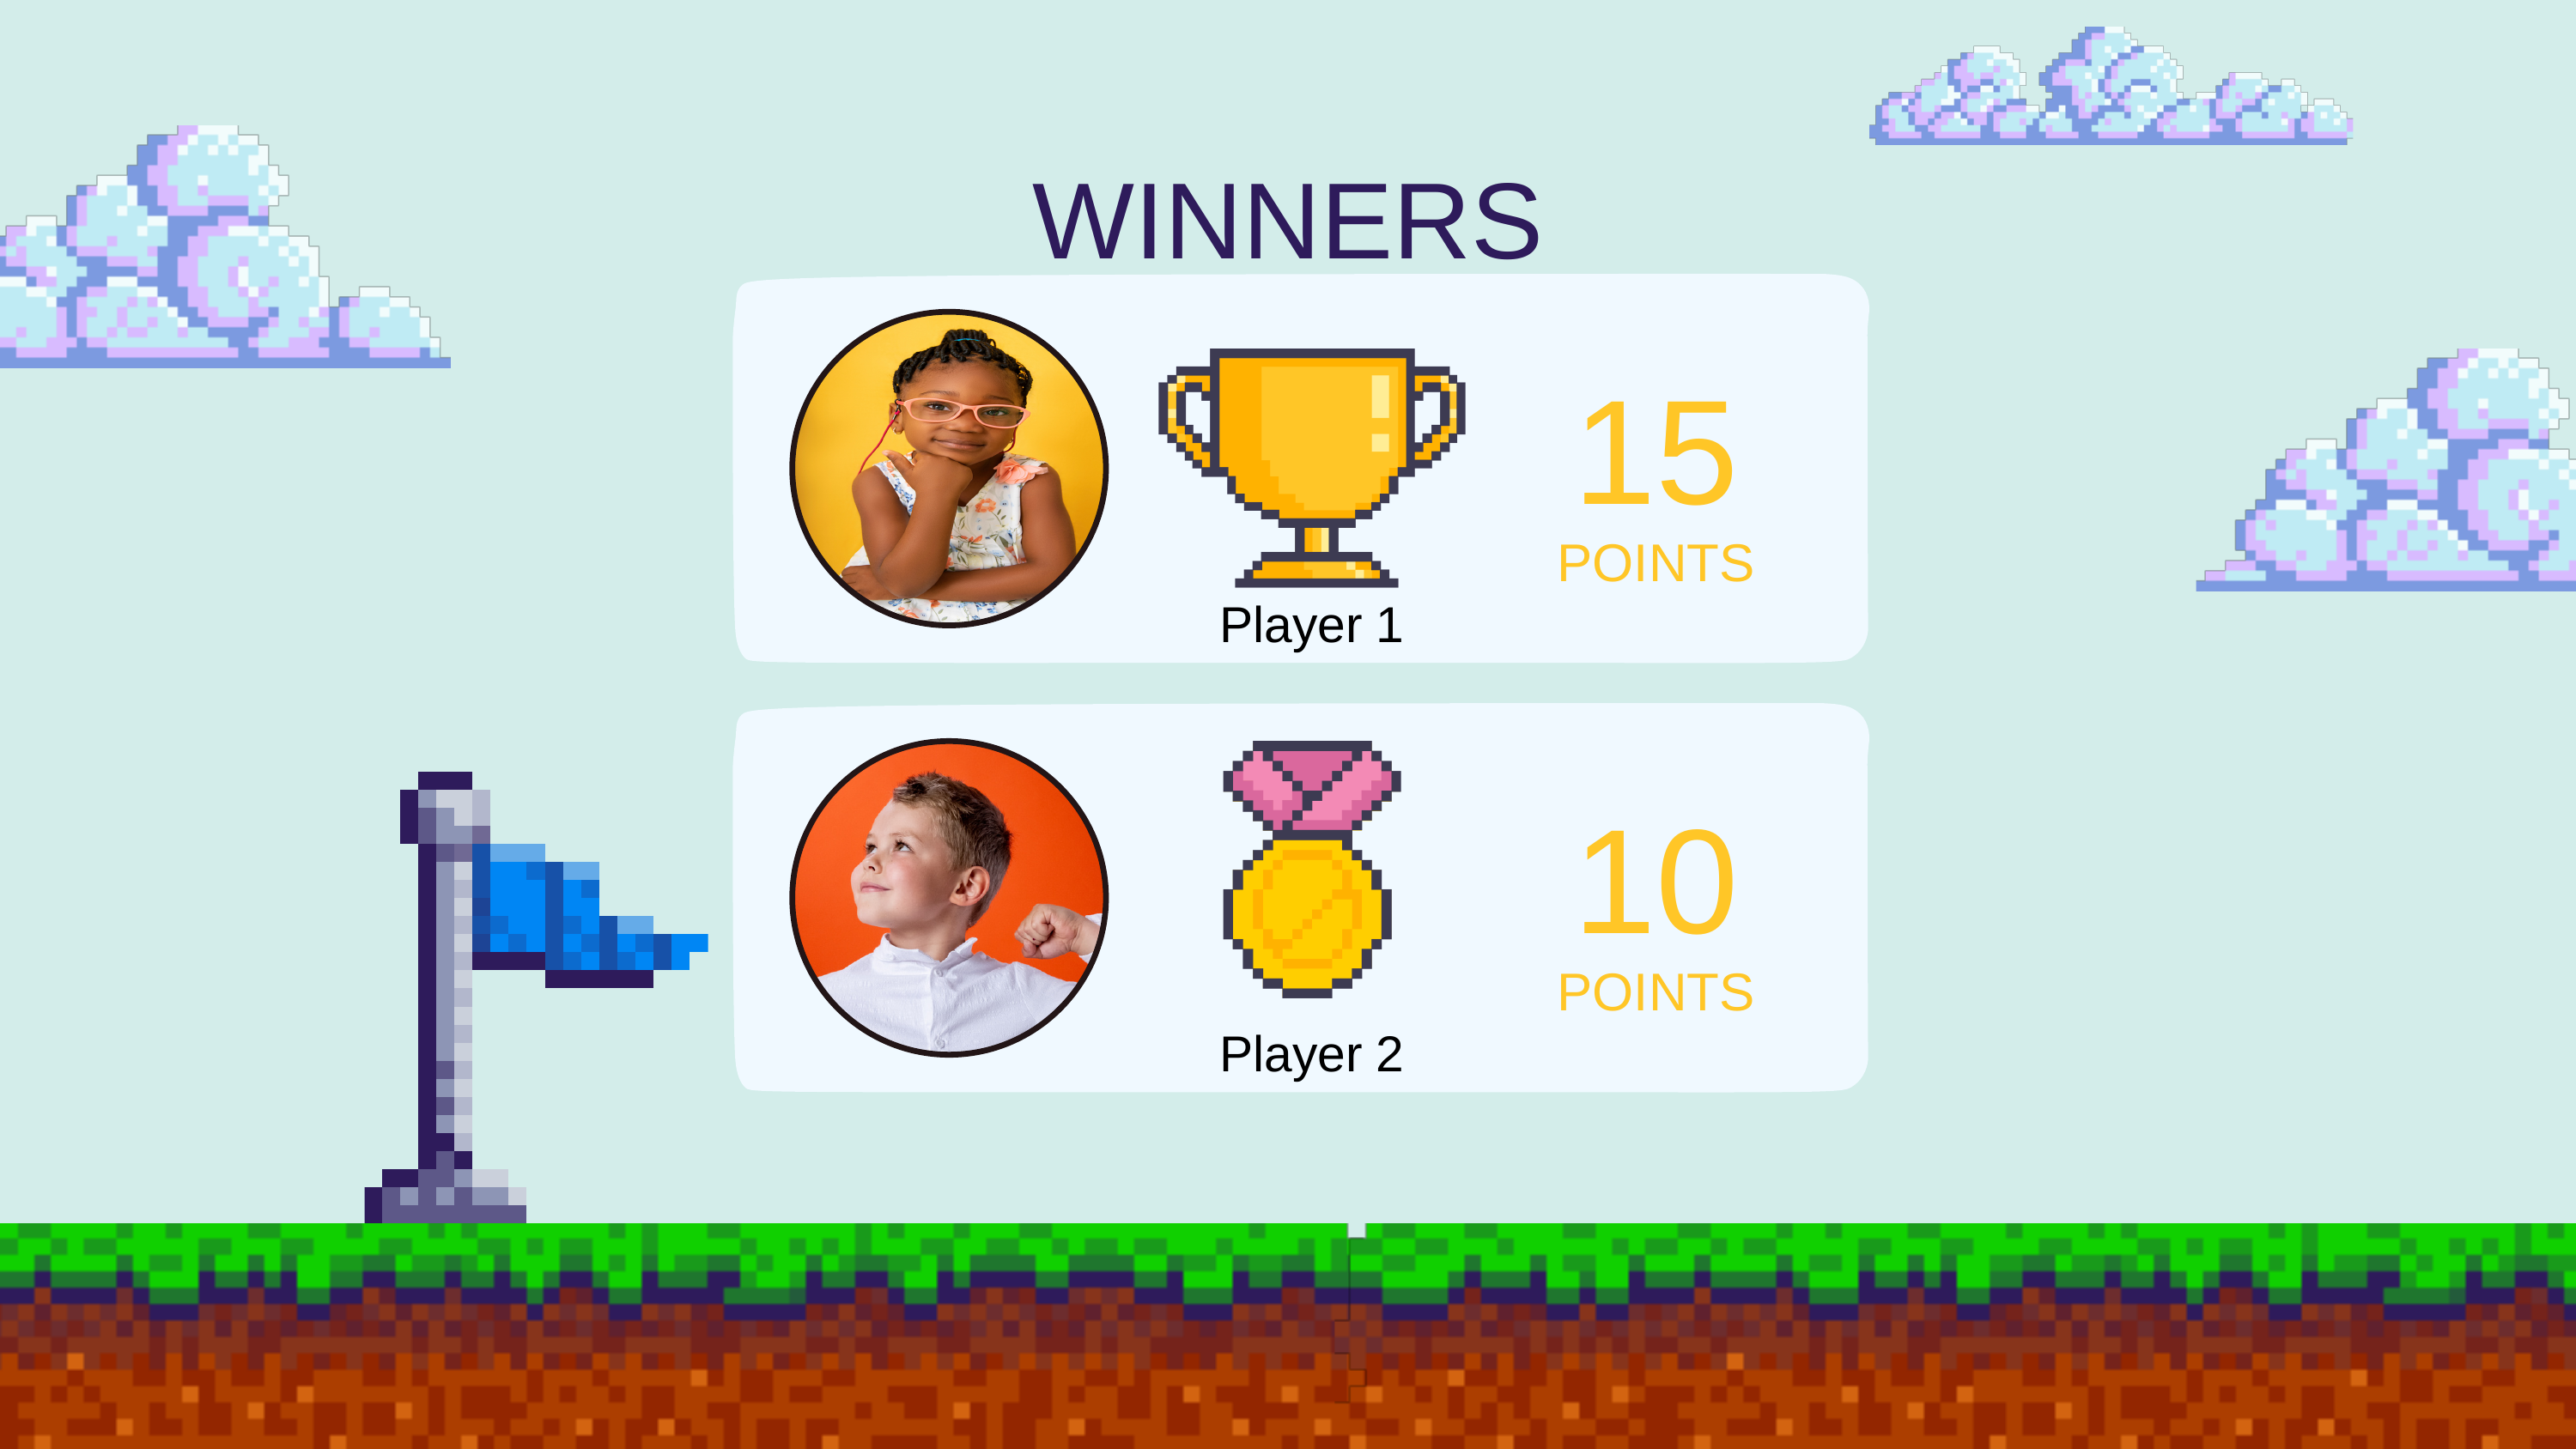

WINNERS

15

POINTS
Player 1

10

POINTS
Player 2